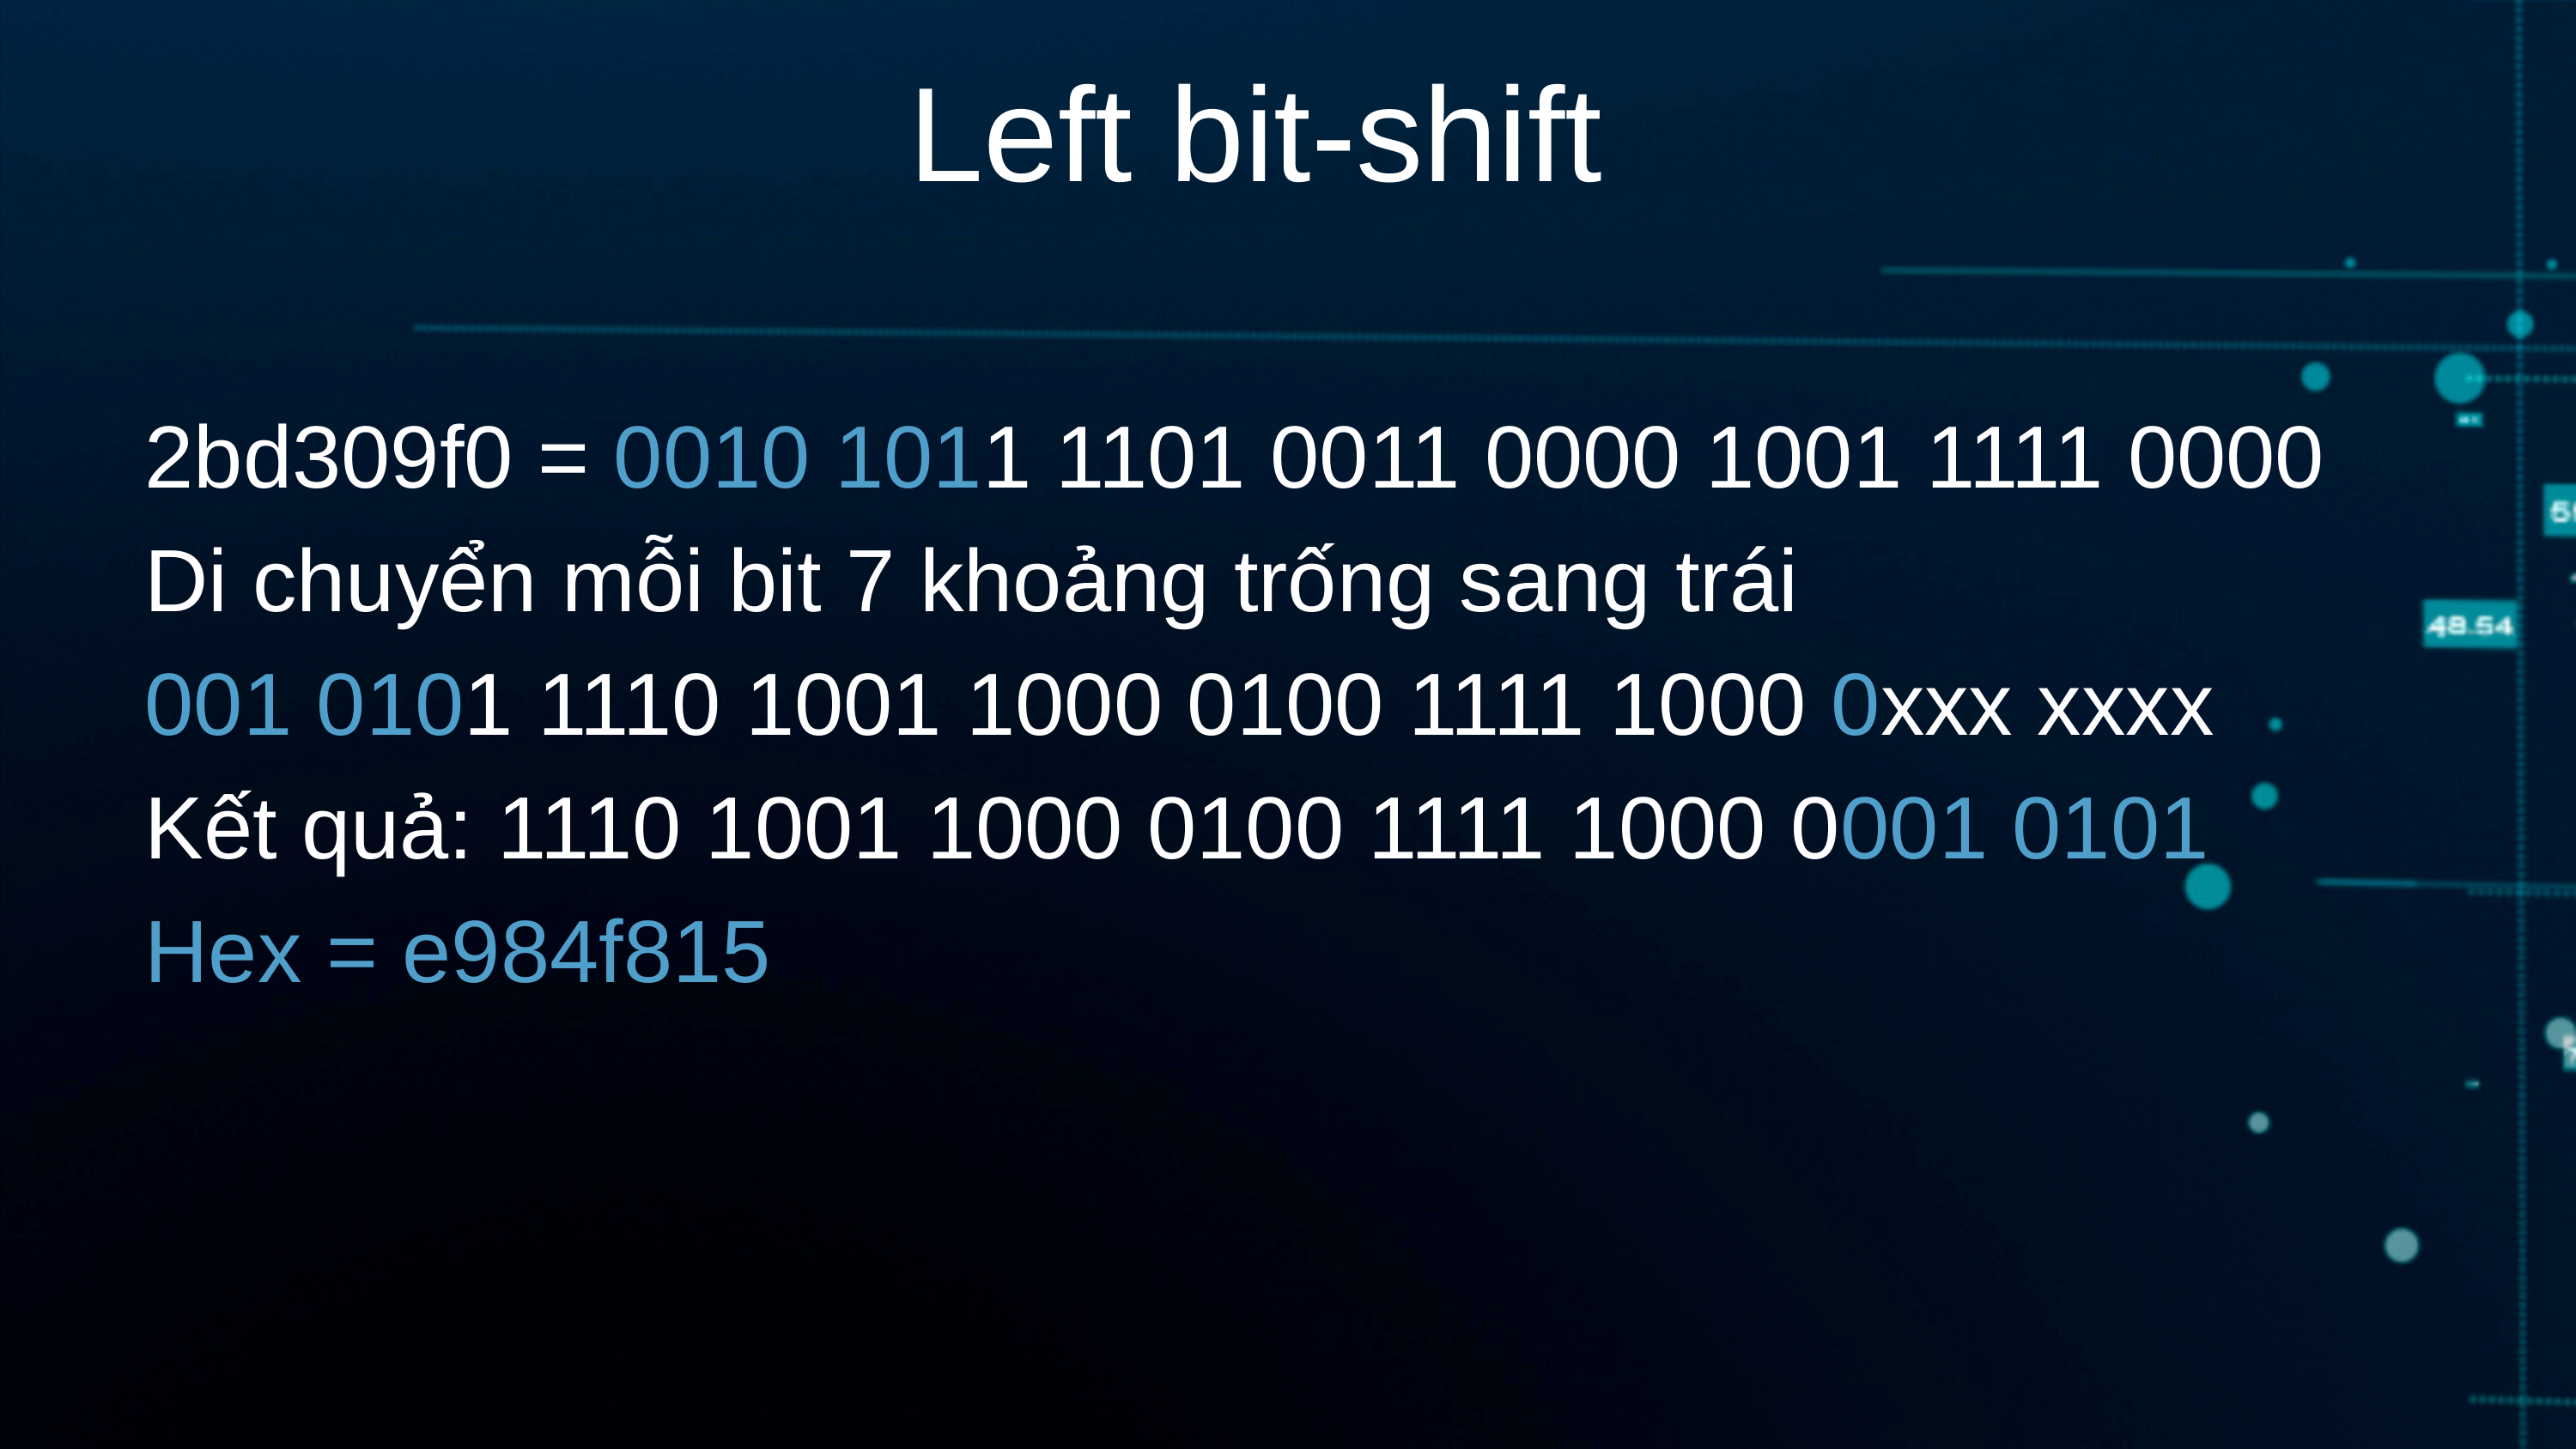

Left bit-shift

2bd309f0 = 0010 1011 1101 0011 0000 1001 1111 0000
Di chuyển mỗi bit 7 khoảng trống sang trái
001 0101 1110 1001 1000 0100 1111 1000 0xxx xxxx
Kết quả: 1110 1001 1000 0100 1111 1000 0001 0101
Hex = e984f815